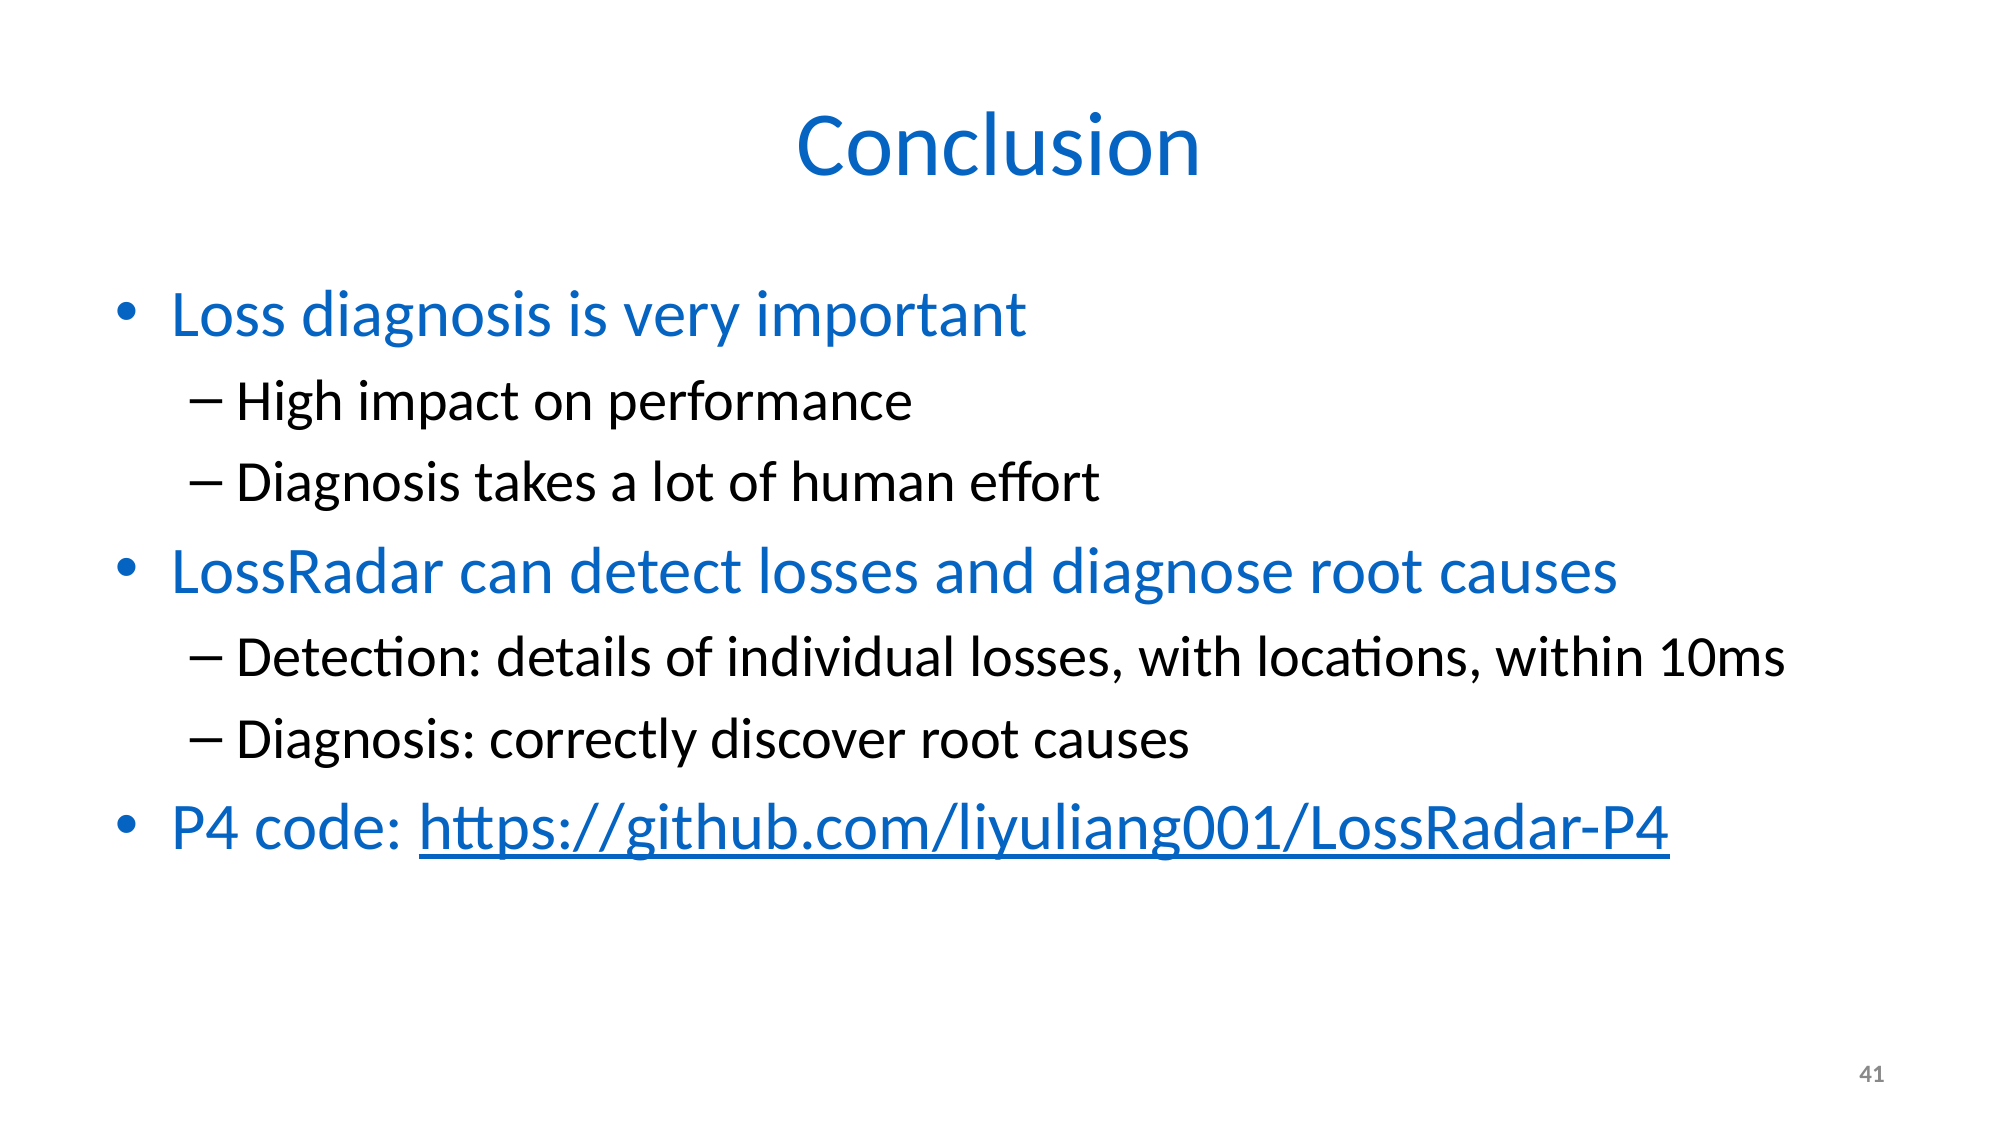

# Conclusion
Loss diagnosis is very important
High impact on performance
Diagnosis takes a lot of human effort
LossRadar can detect losses and diagnose root causes
Detection: details of individual losses, with locations, within 10ms
Diagnosis: correctly discover root causes
P4 code: https://github.com/liyuliang001/LossRadar-P4
41